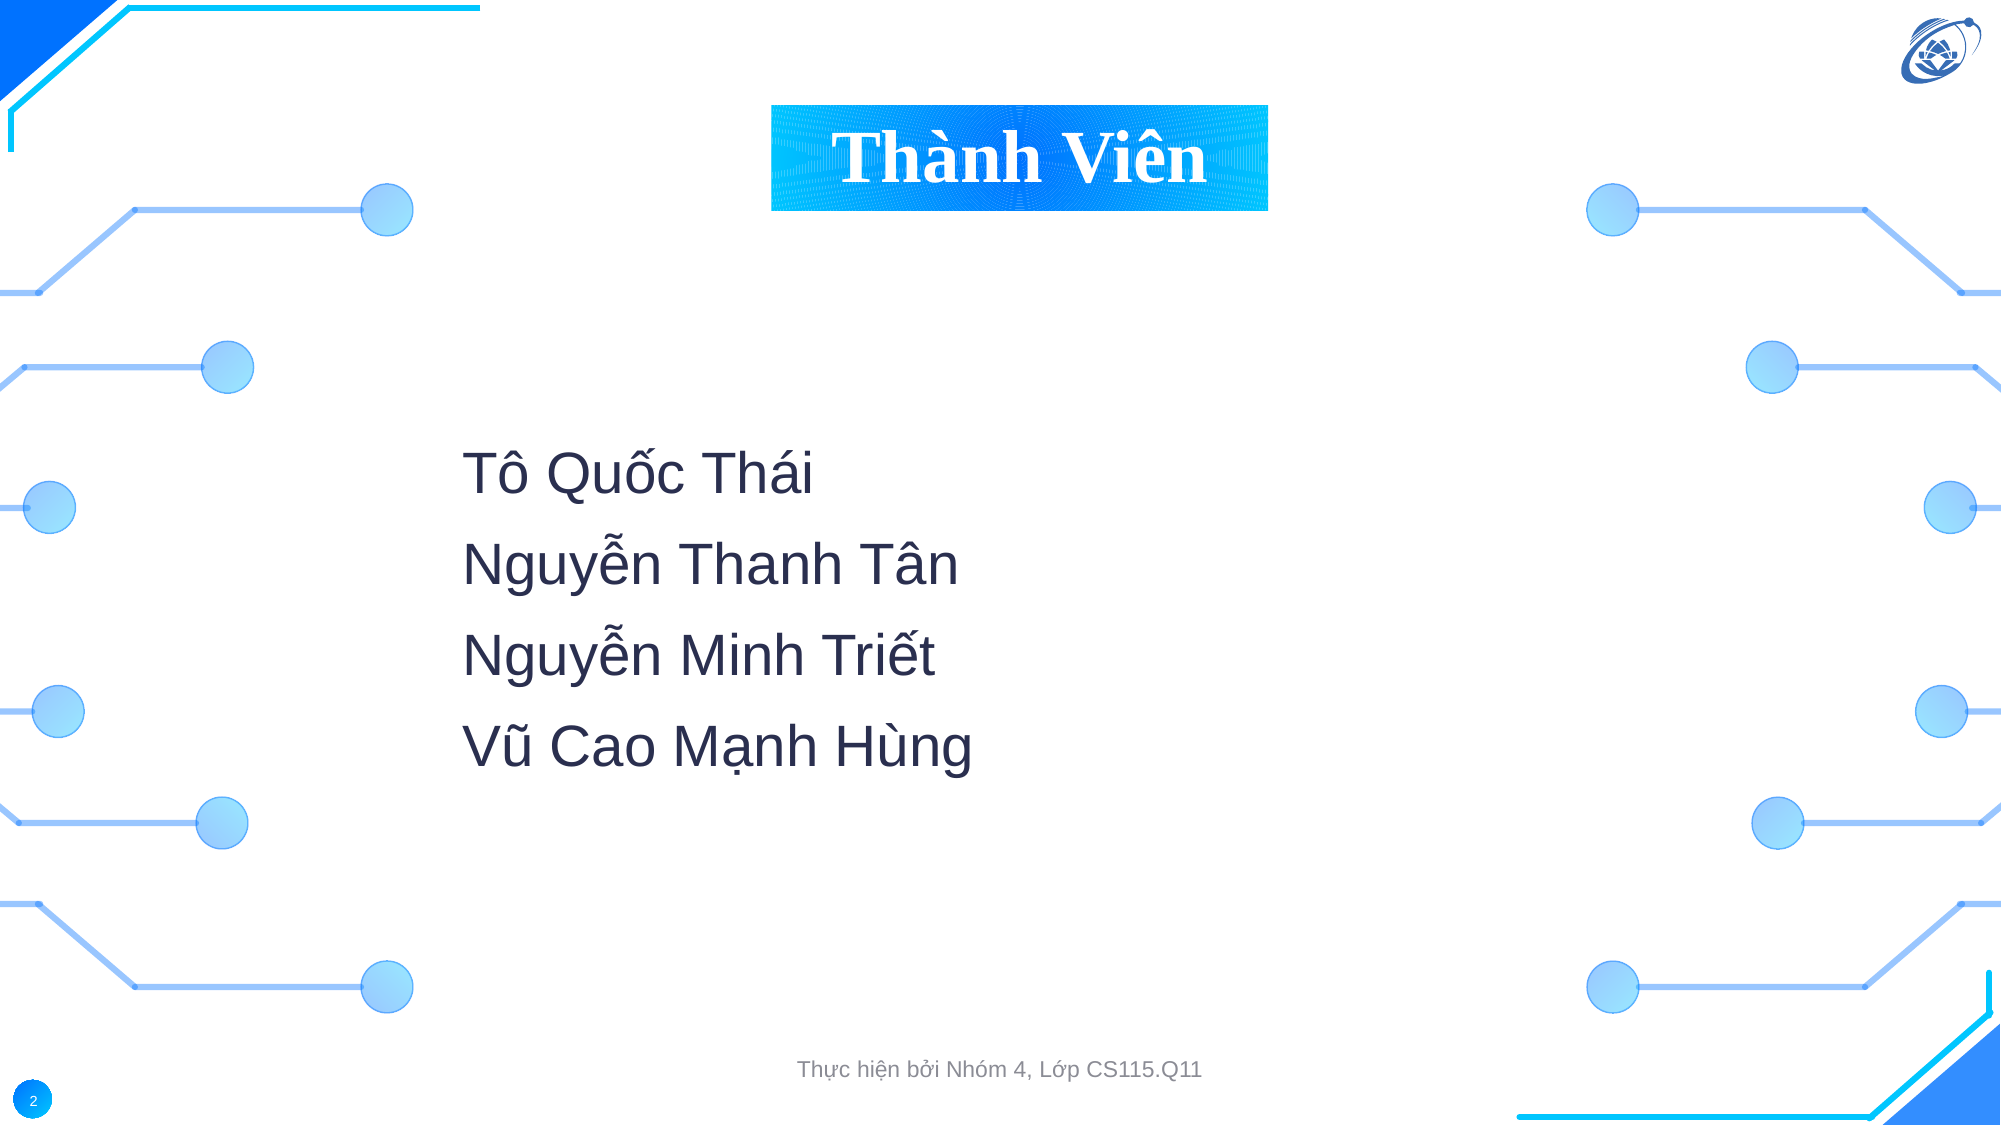

Thành Viên
Tô Quốc Thái
Nguyễn Thanh Tân
Nguyễn Minh Triết
Vũ Cao Mạnh Hùng
Thực hiện bởi Nhóm 4, Lớp CS115.Q11

2